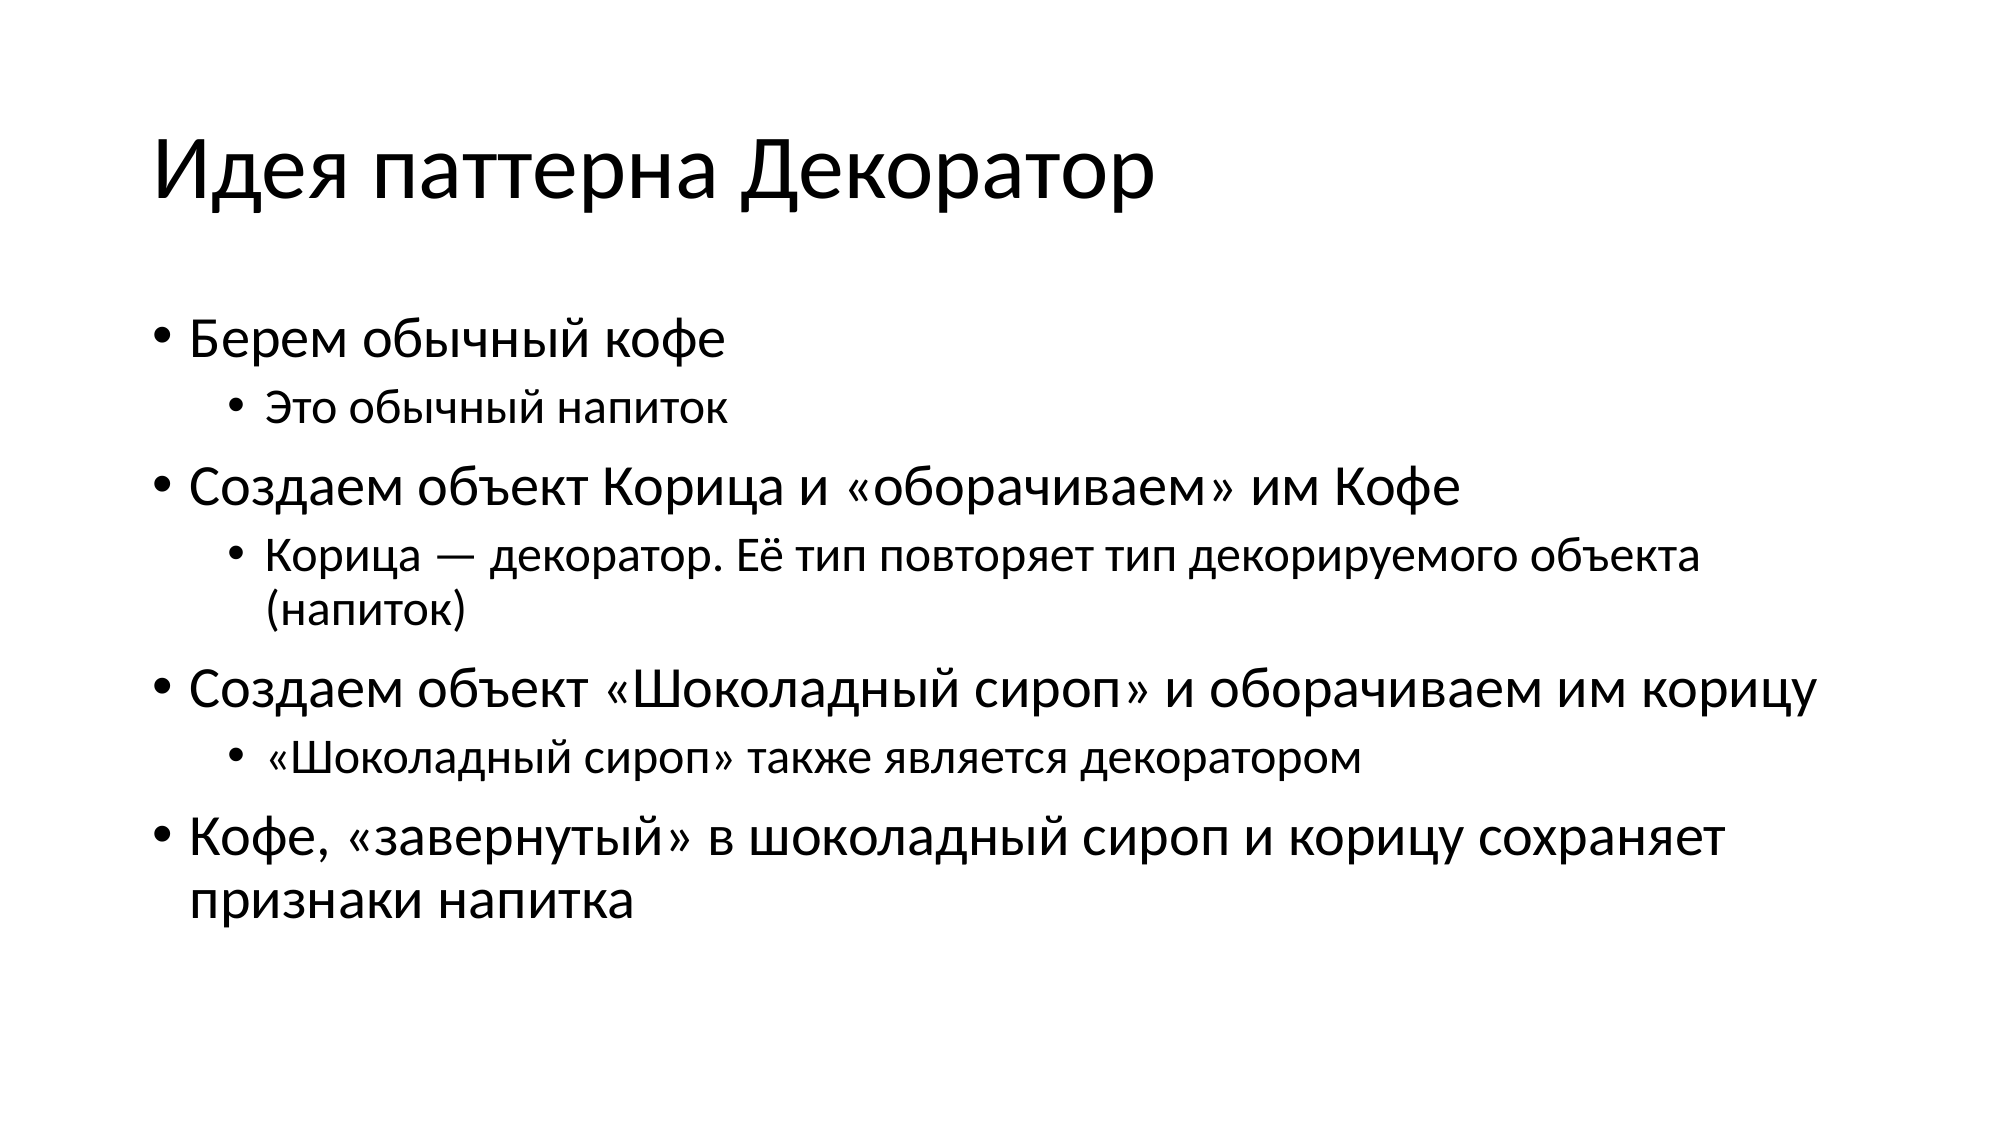

# Идея паттерна Декоратор
Берем обычный кофе
Это обычный напиток
Создаем объект Корица и «оборачиваем» им Кофе
Корица — декоратор. Её тип повторяет тип декорируемого объекта (напиток)
Создаем объект «Шоколадный сироп» и оборачиваем им корицу
«Шоколадный сироп» также является декоратором
Кофе, «завернутый» в шоколадный сироп и корицу сохраняет признаки напитка